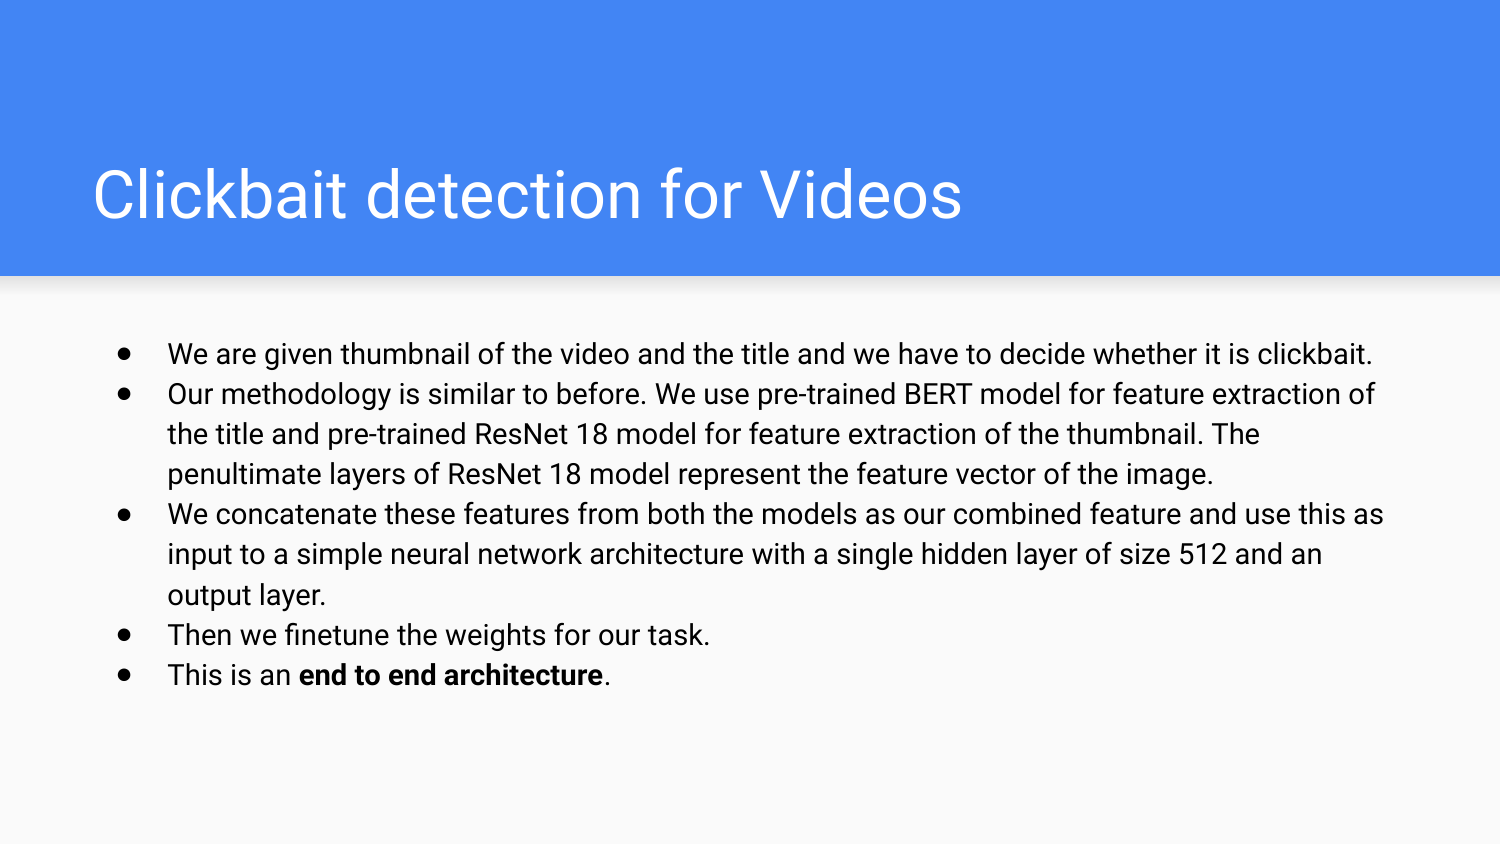

# Clickbait detection for Videos
We are given thumbnail of the video and the title and we have to decide whether it is clickbait.
Our methodology is similar to before. We use pre-trained BERT model for feature extraction of the title and pre-trained ResNet 18 model for feature extraction of the thumbnail. The penultimate layers of ResNet 18 model represent the feature vector of the image.
We concatenate these features from both the models as our combined feature and use this as input to a simple neural network architecture with a single hidden layer of size 512 and an output layer.
Then we finetune the weights for our task.
This is an end to end architecture.